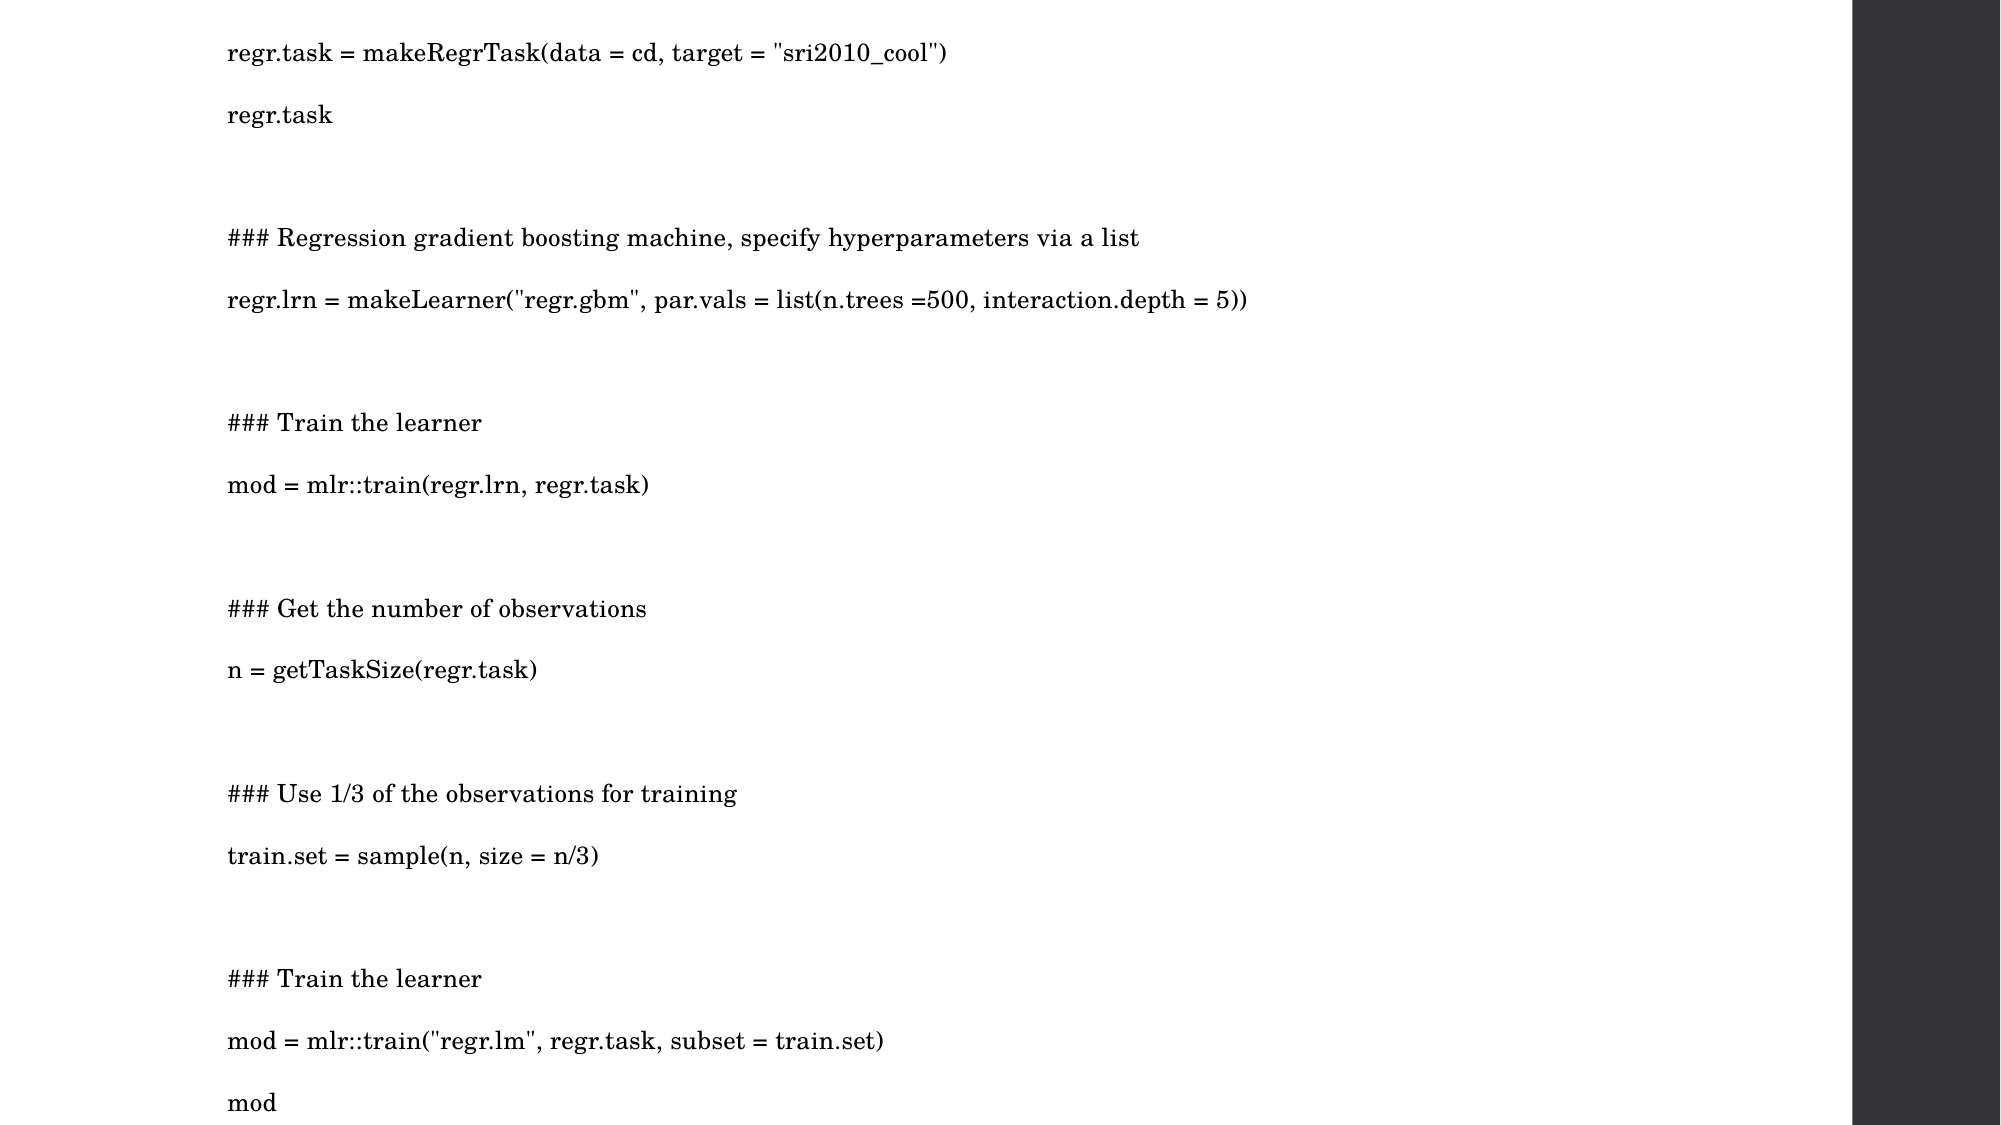

regr.task = makeRegrTask(data = cd, target = "sri2010_cool")
regr.task

### Regression gradient boosting machine, specify hyperparameters via a list
regr.lrn = makeLearner("regr.gbm", par.vals = list(n.trees =500, interaction.depth = 5))

### Train the learner
mod = mlr::train(regr.lrn, regr.task)

### Get the number of observations
n = getTaskSize(regr.task)

### Use 1/3 of the observations for training
train.set = sample(n, size = n/3)

### Train the learner
mod = mlr::train("regr.lm", regr.task, subset = train.set)
mod